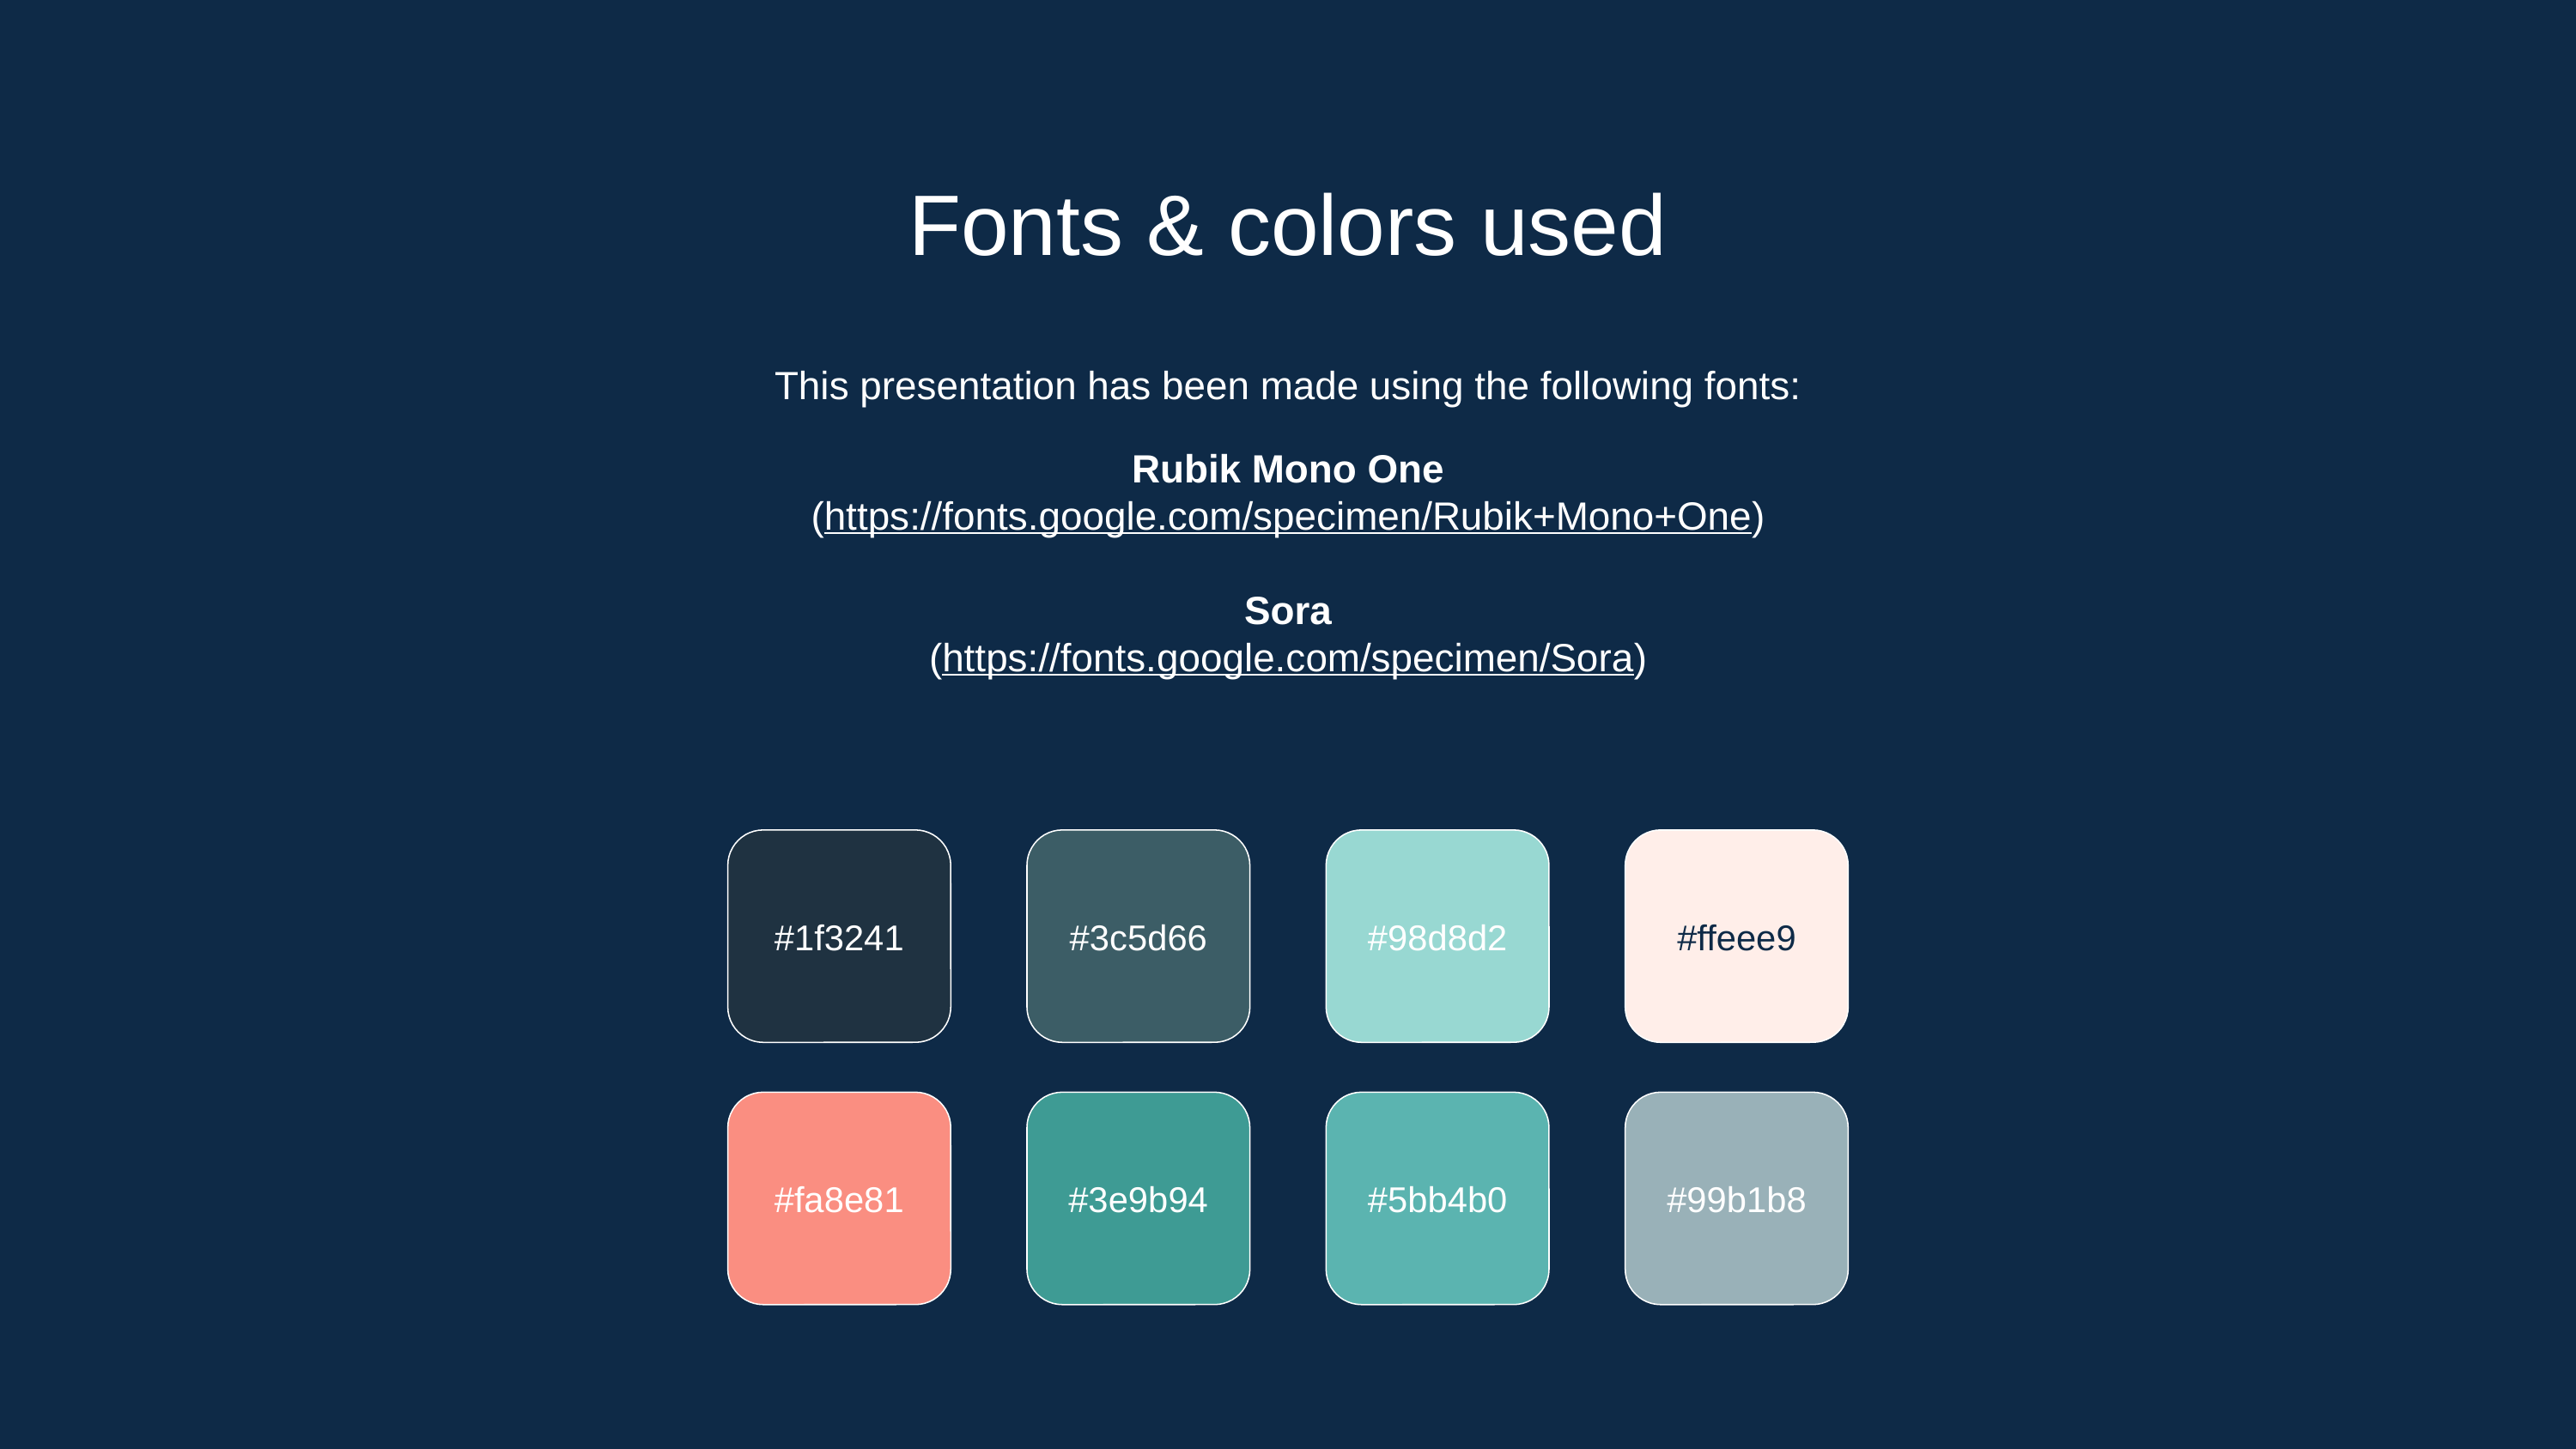

# Fonts & colors used
This presentation has been made using the following fonts:
Rubik Mono One
(https://fonts.google.com/specimen/Rubik+Mono+One)

Sora
(https://fonts.google.com/specimen/Sora)

#1f3241
#3c5d66
#98d8d2
#ffeee9

#fa8e81
#3e9b94
#5bb4b0
#99b1b8